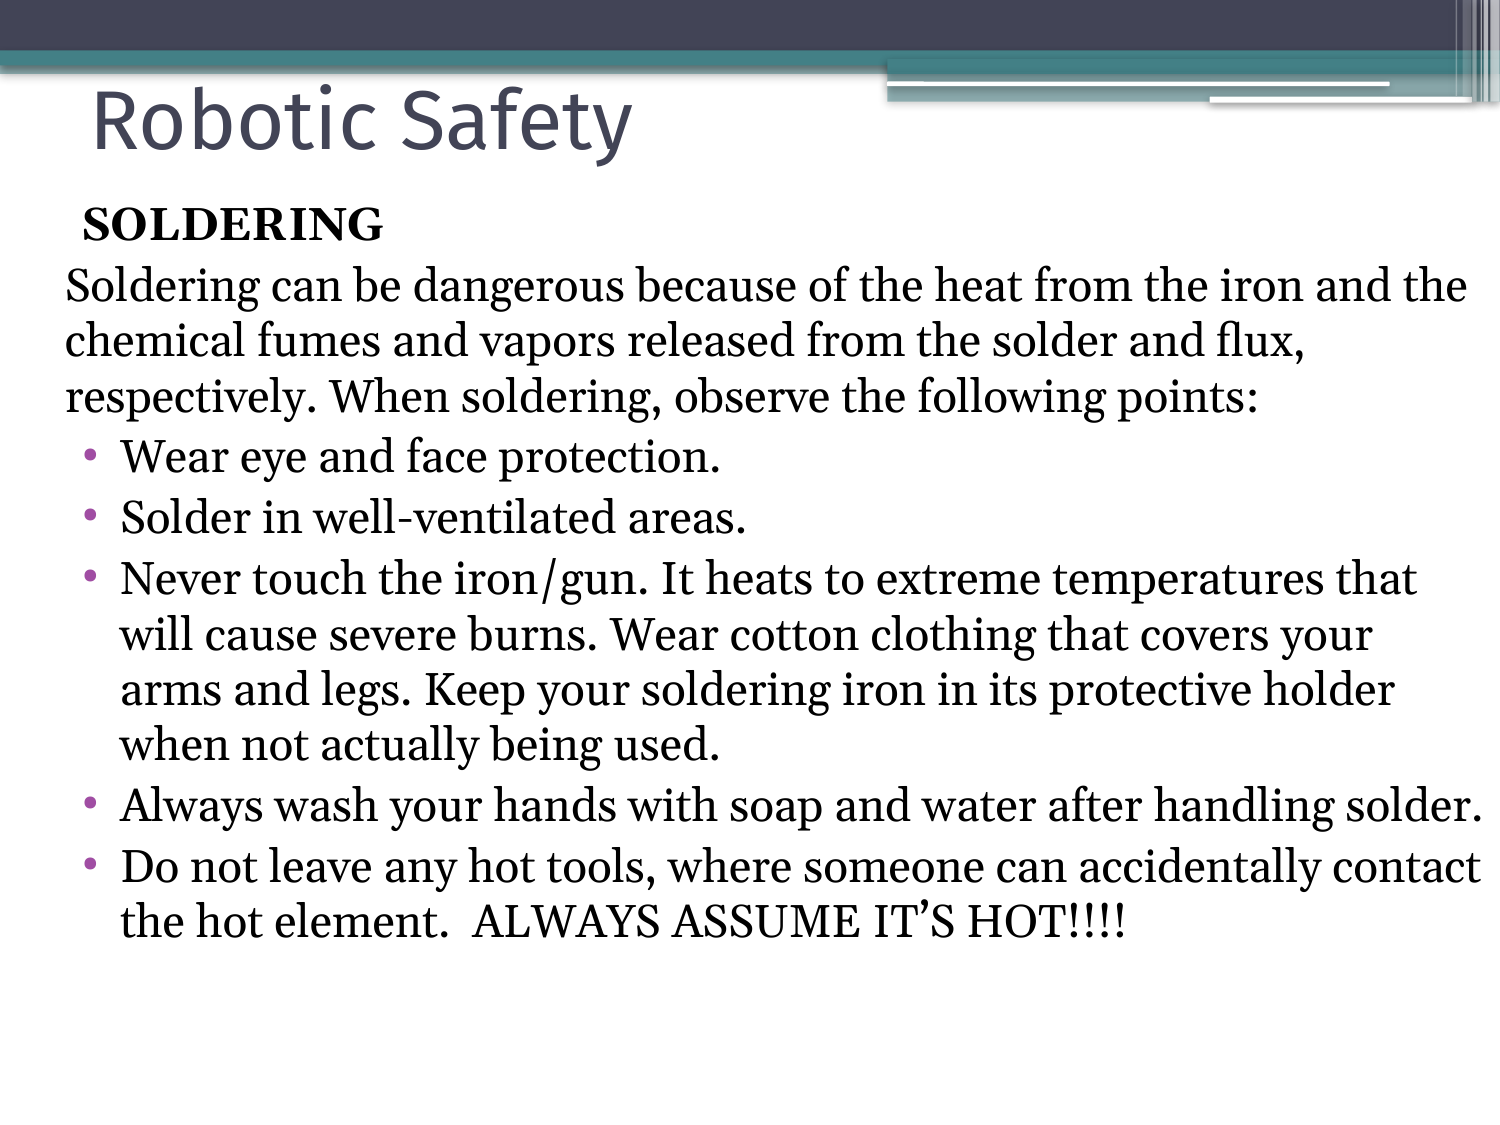

# Robotic Safety
SOLDERING
Soldering can be dangerous because of the heat from the iron and the chemical fumes and vapors released from the solder and flux, respectively. When soldering, observe the following points:
Wear eye and face protection.
Solder in well-ventilated areas.
Never touch the iron/gun. It heats to extreme temperatures that will cause severe burns. Wear cotton clothing that covers your arms and legs. Keep your soldering iron in its protective holder when not actually being used.
Always wash your hands with soap and water after handling solder.
Do not leave any hot tools, where someone can accidentally contact the hot element.  ALWAYS ASSUME IT’S HOT!!!!